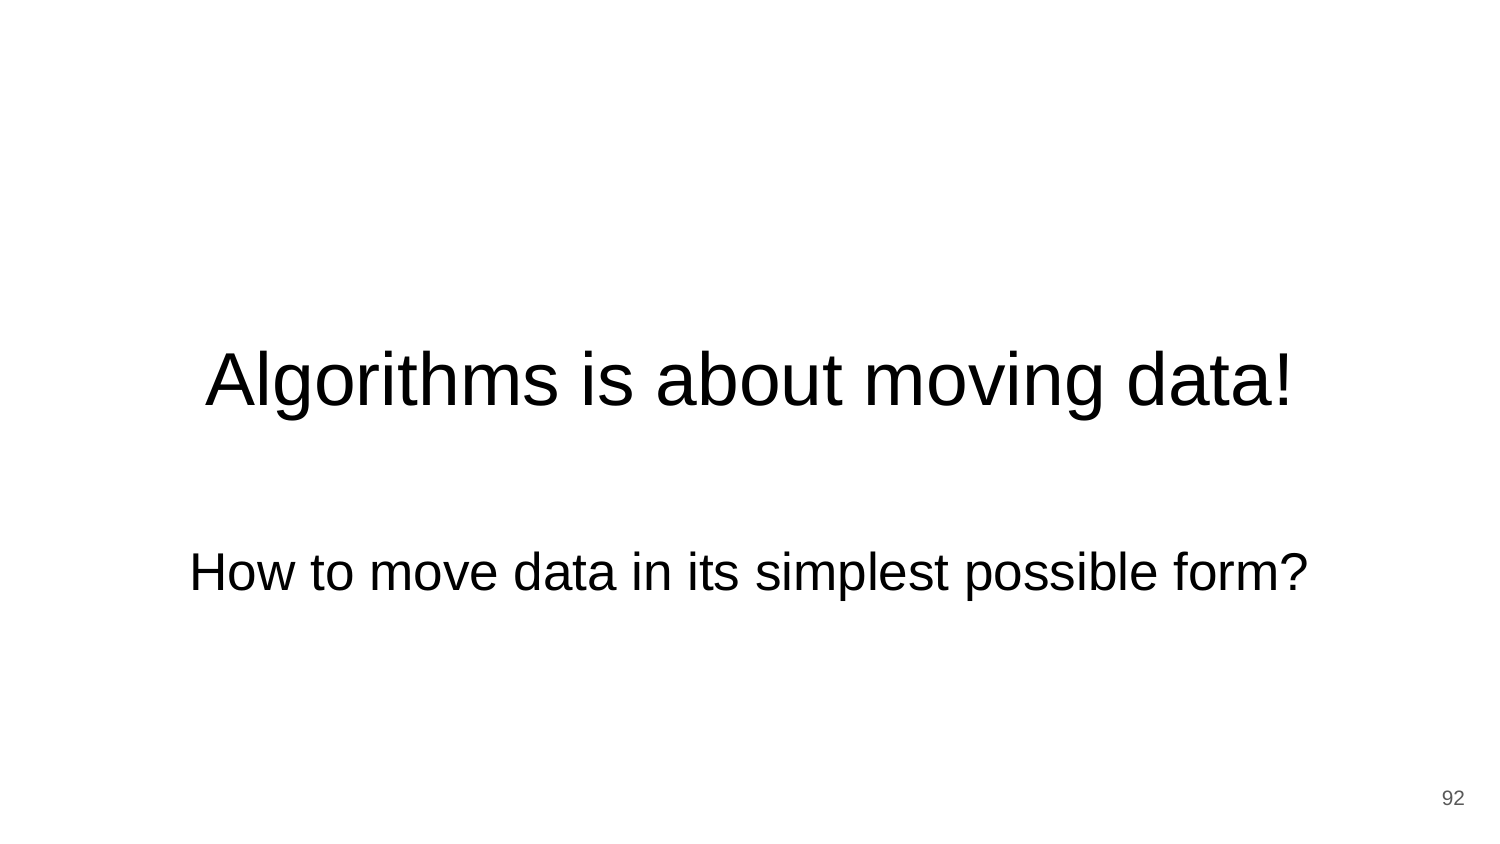

Huawei VP Mr. Yang Shaoqing
Algorithms is about moving data!
# How to move data in its simplest possible form?
92